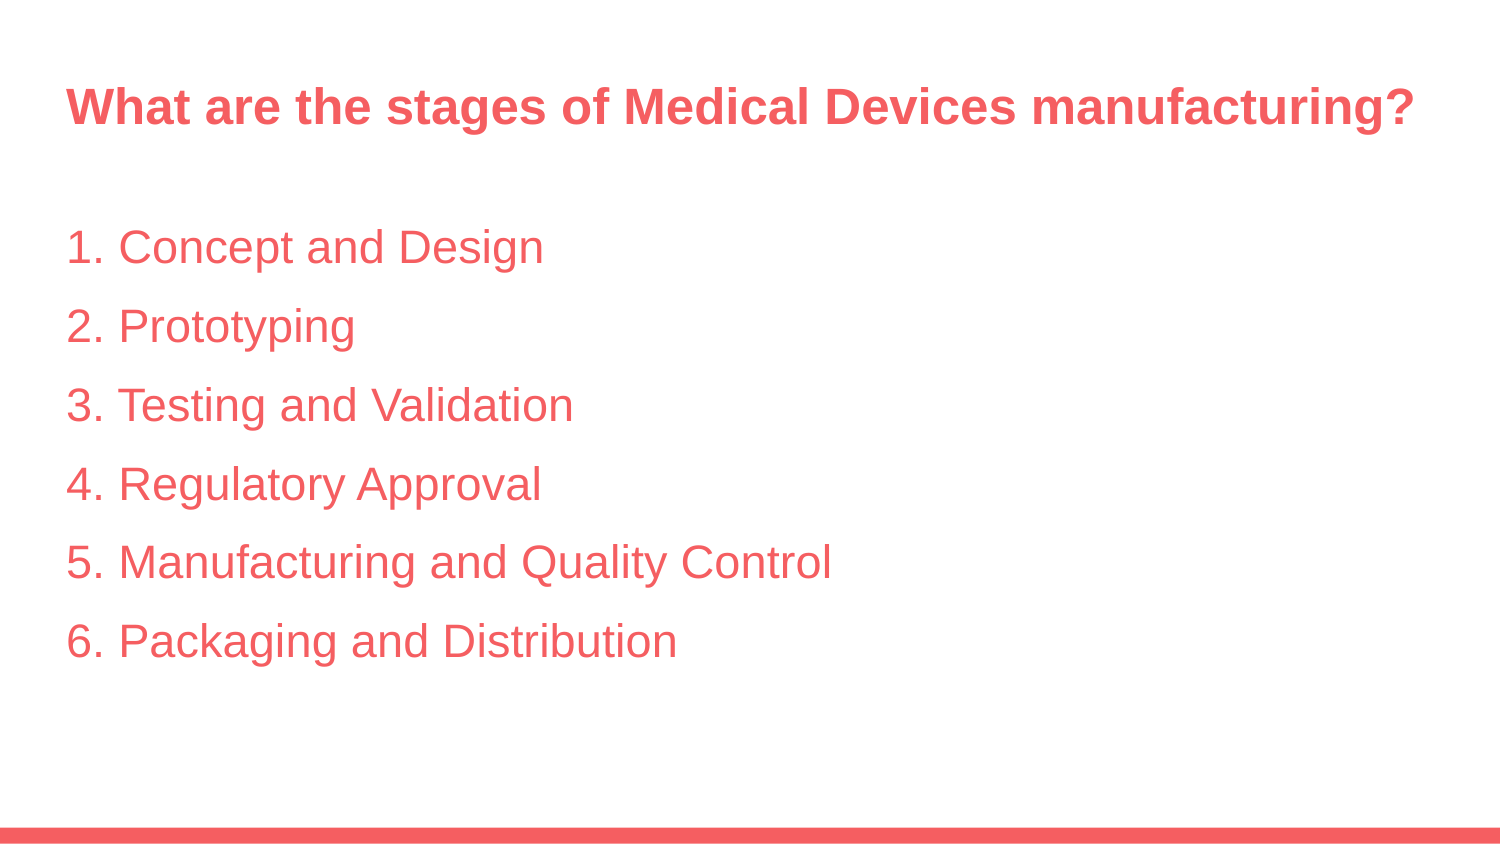

What are the stages of Medical Devices manufacturing?

1. Concept and Design
2. Prototyping
3. Testing and Validation
4. Regulatory Approval
5. Manufacturing and Quality Control
6. Packaging and Distribution